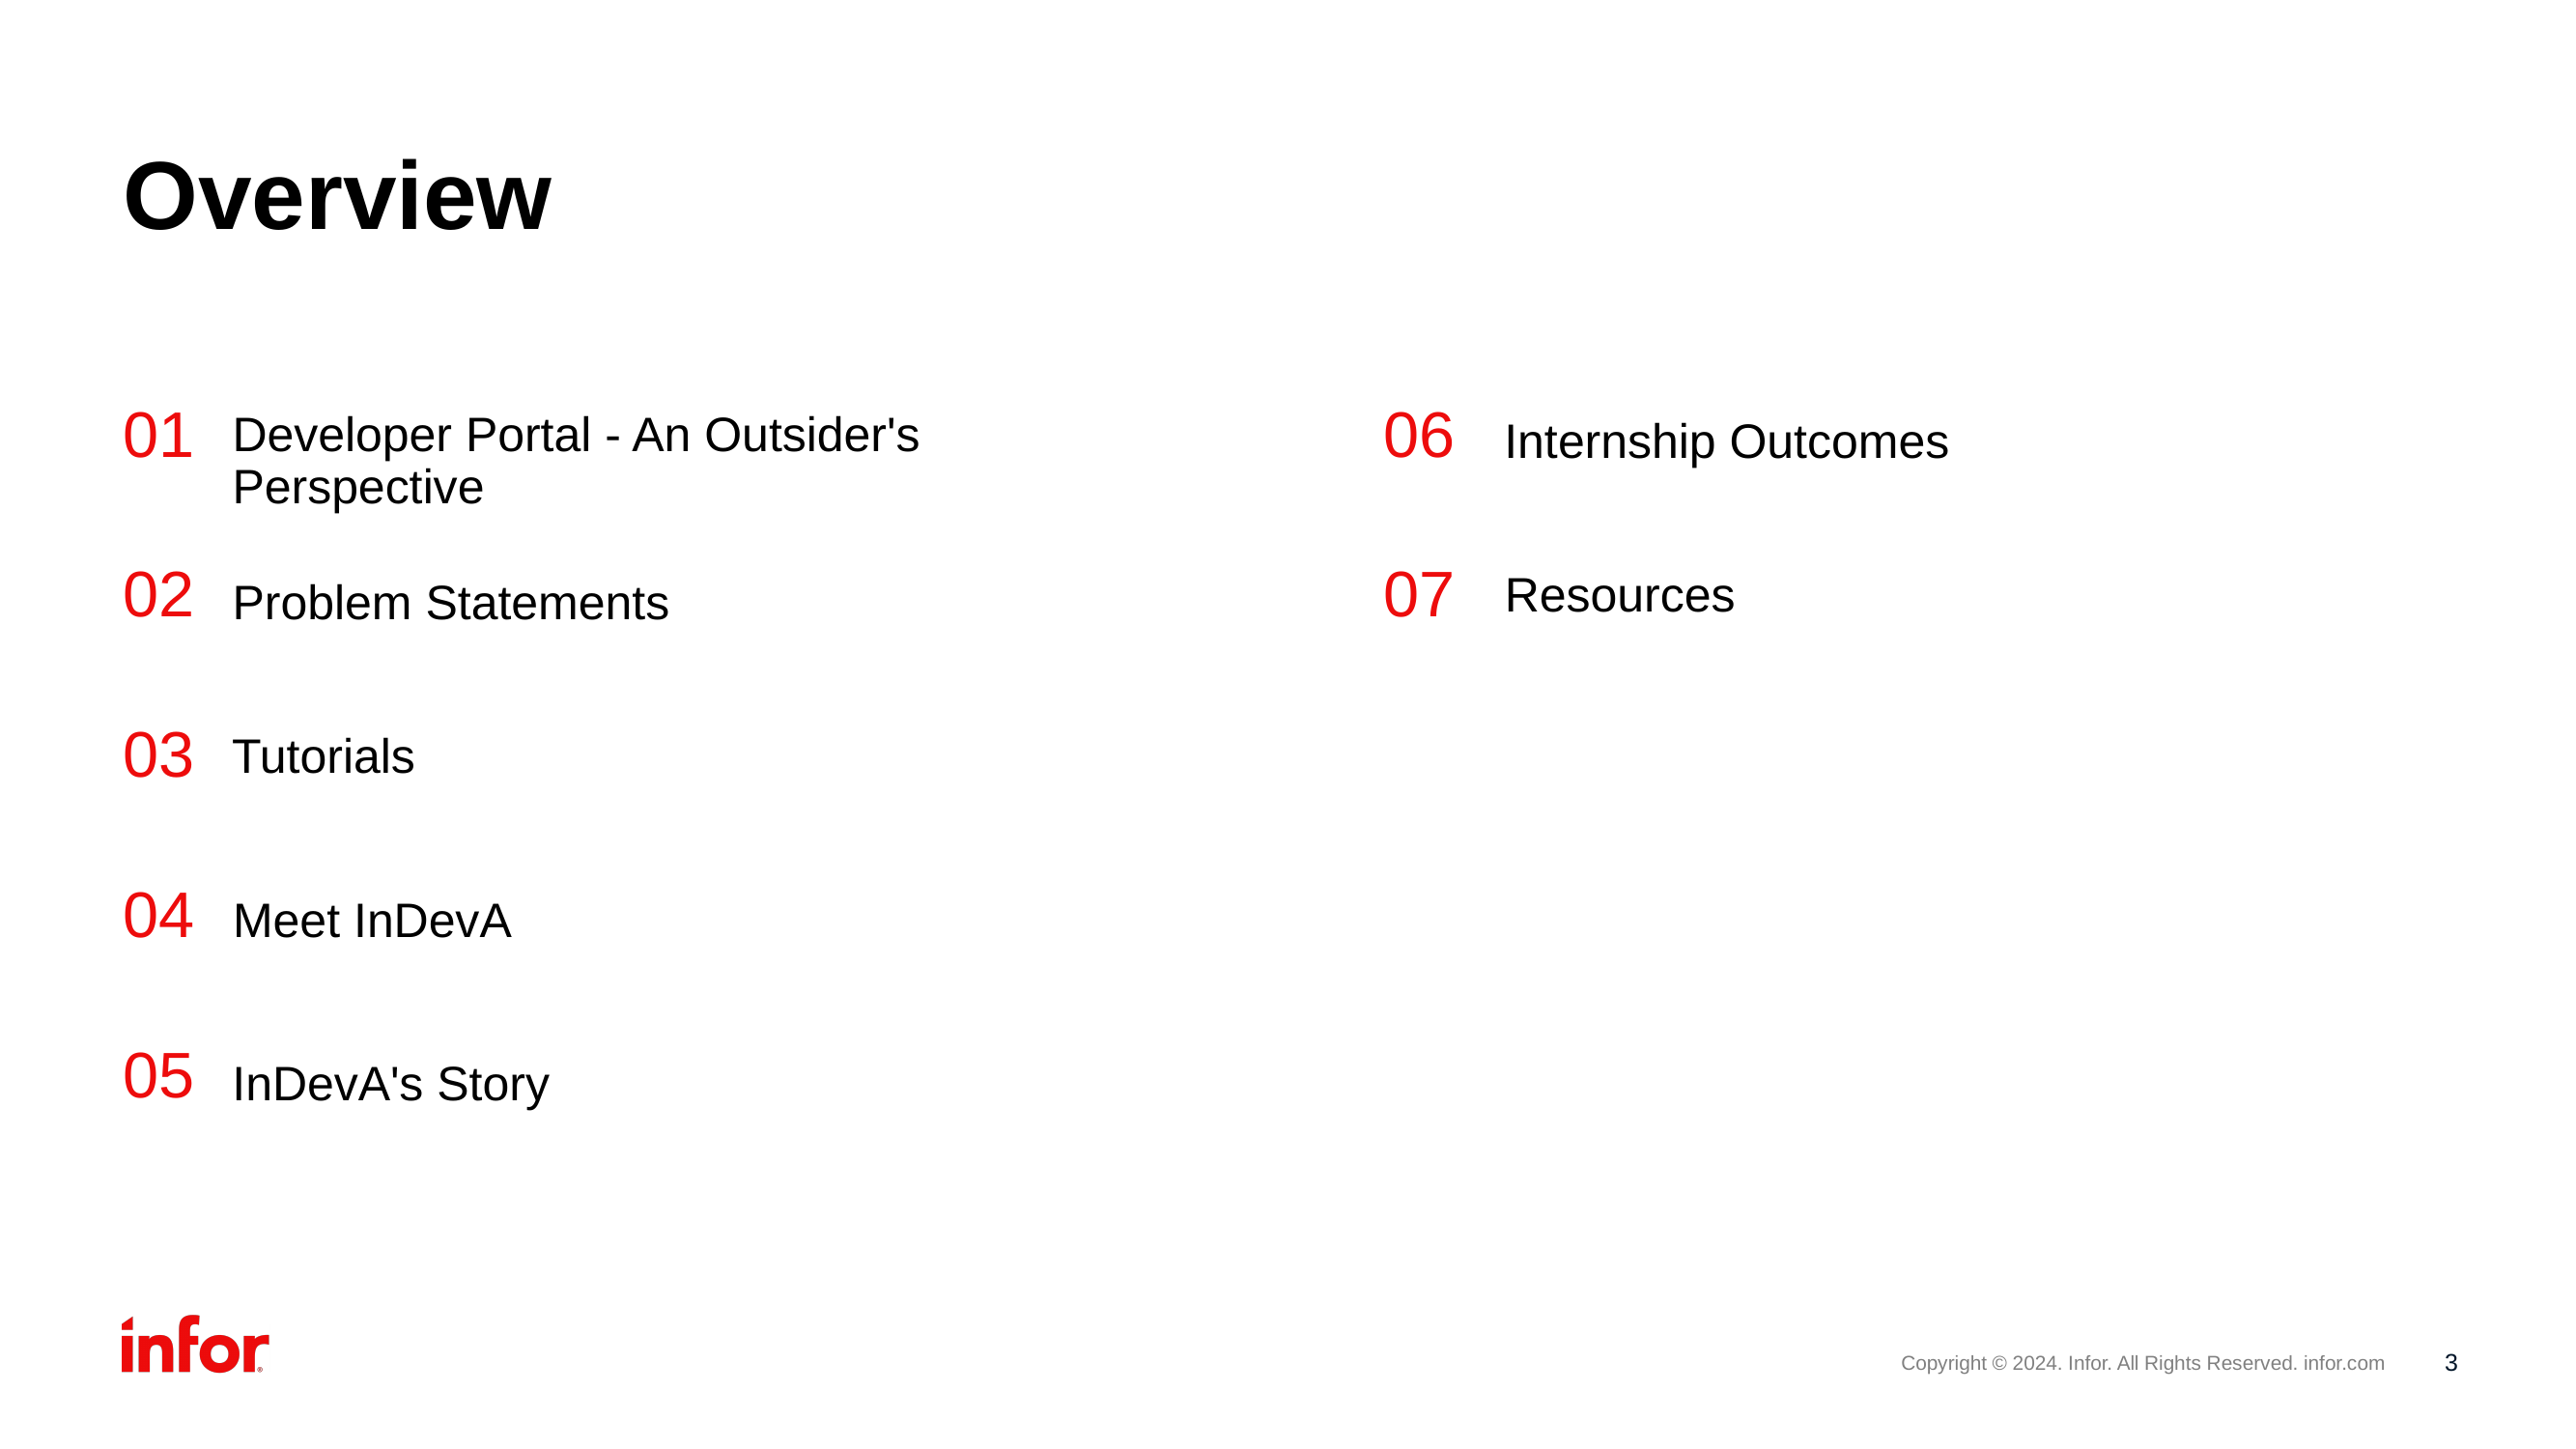

# Overview
01
06
Developer Portal - An Outsider's Perspective
Internship Outcomes
02
07
Resources
Problem Statements
03
Tutorials
04
Meet InDevA
05
InDevA's Story